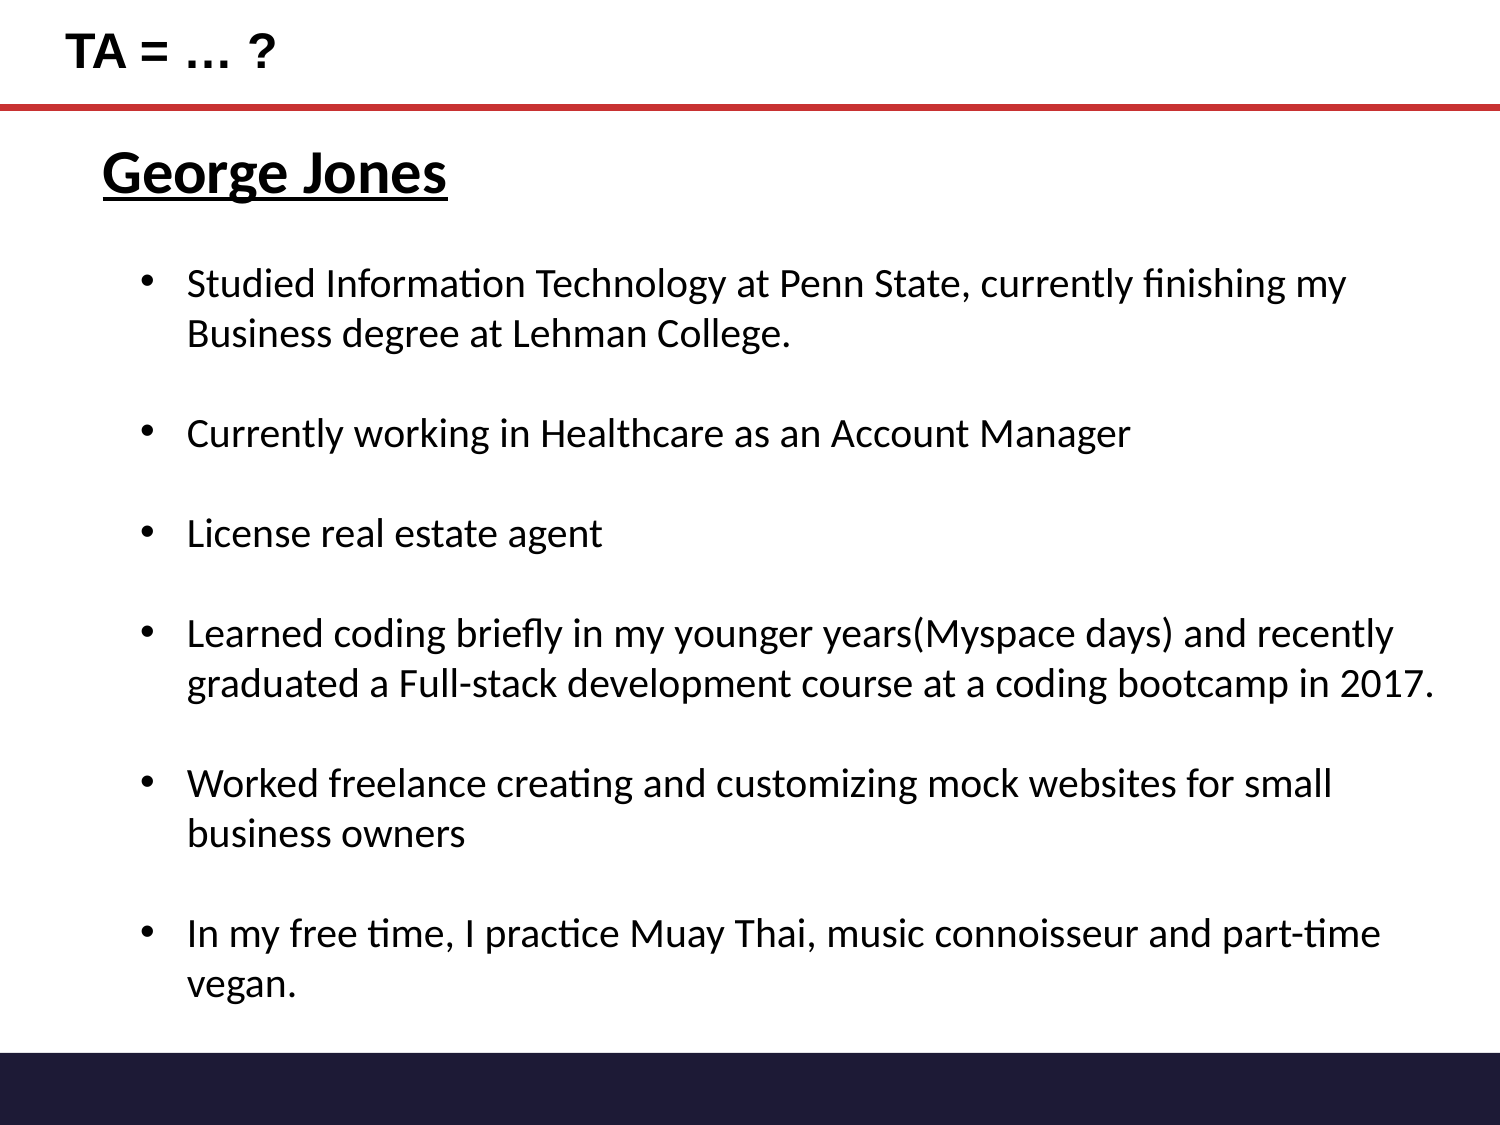

# TA = … ?
George Jones

Studied Information Technology at Penn State, currently finishing my Business degree at Lehman College.
Currently working in Healthcare as an Account Manager
License real estate agent
Learned coding briefly in my younger years(Myspace days) and recently graduated a Full-stack development course at a coding bootcamp in 2017.
Worked freelance creating and customizing mock websites for small business owners
In my free time, I practice Muay Thai, music connoisseur and part-time vegan.